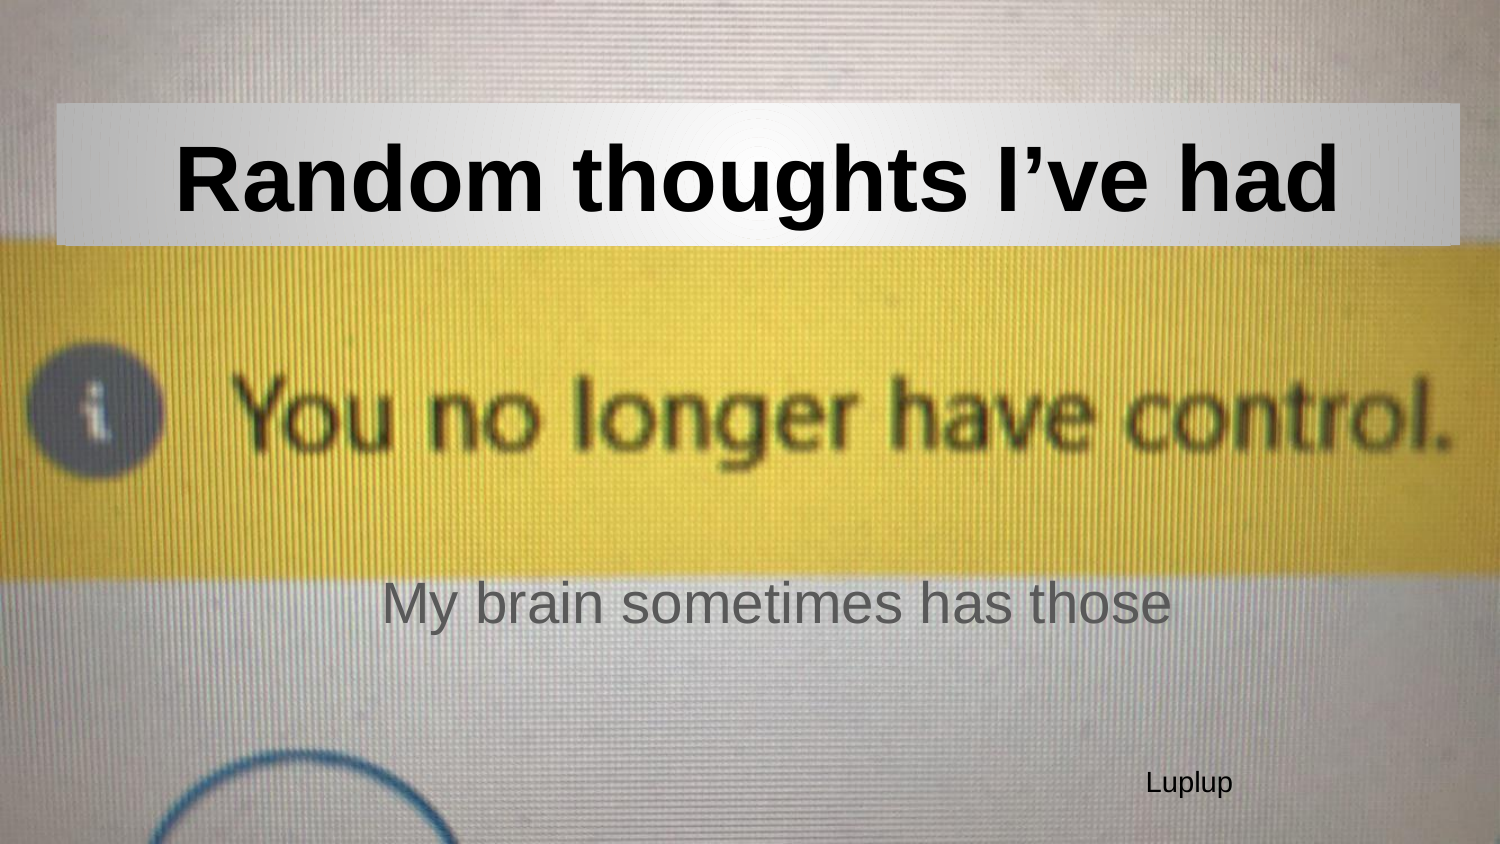

# Random thoughts I’ve had
My brain sometimes has those
Luplup